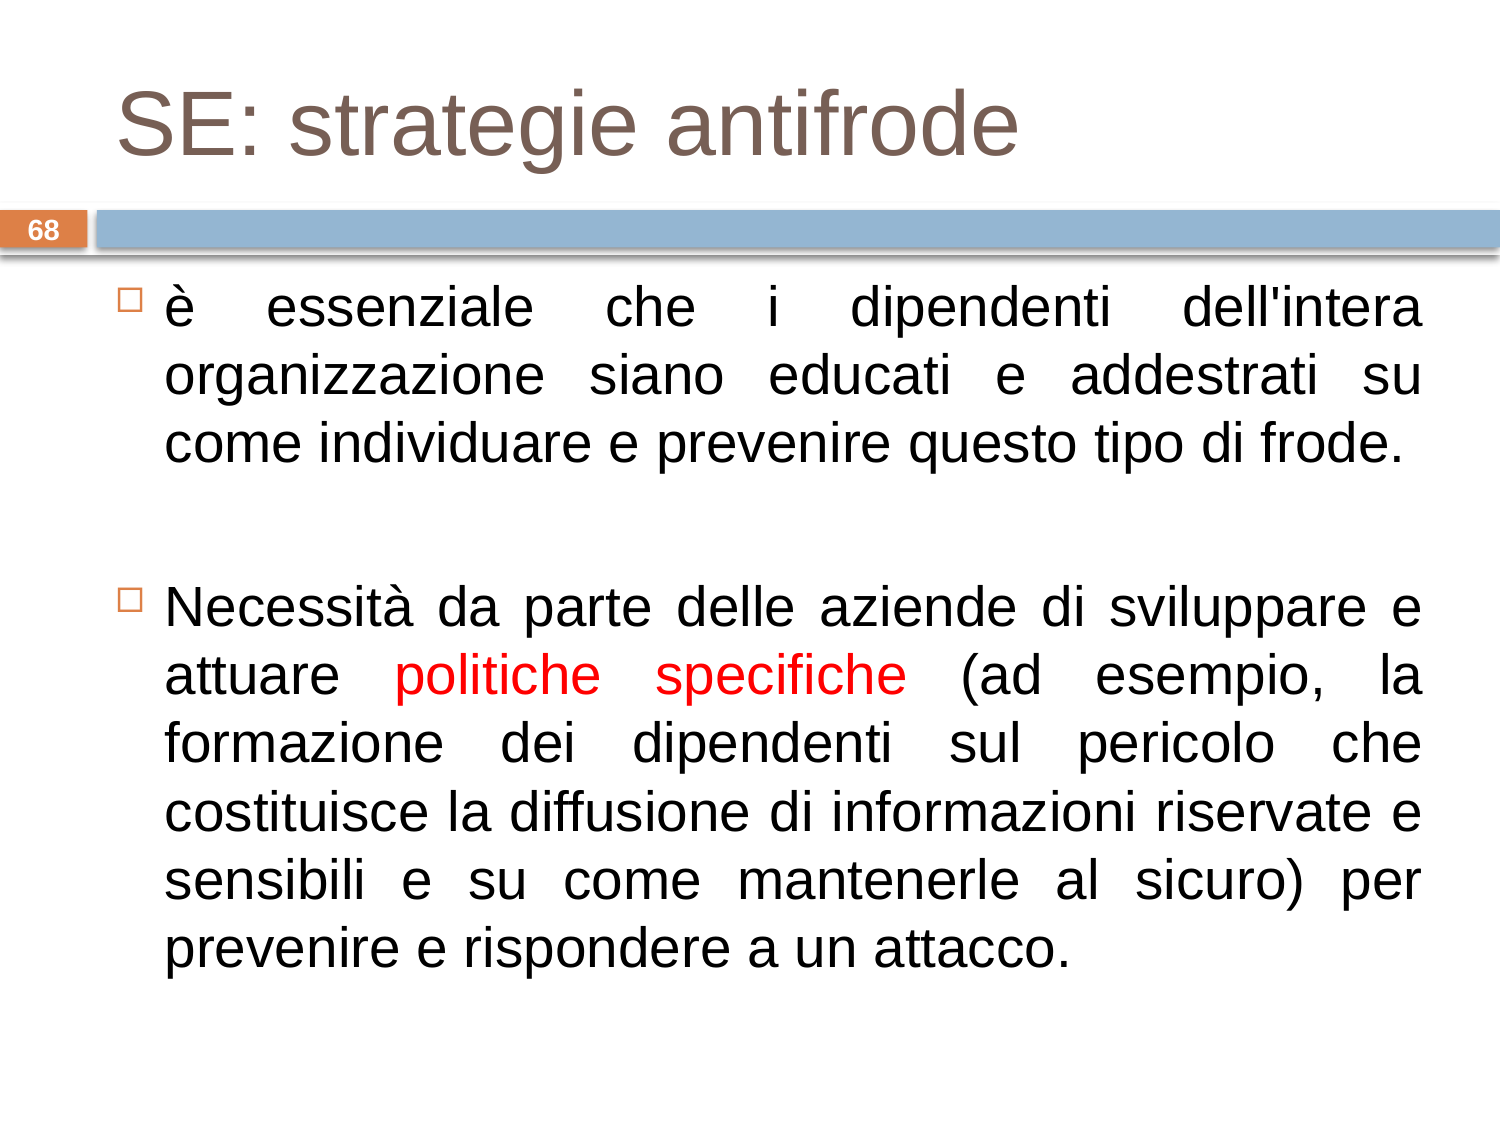

# SE: strategie antifrode
68
è essenziale che i dipendenti dell'intera organizzazione siano educati e addestrati su come individuare e prevenire questo tipo di frode.

Necessità da parte delle aziende di sviluppare e attuare politiche specifiche (ad esempio, la formazione dei dipendenti sul pericolo che costituisce la diffusione di informazioni riservate e sensibili e su come mantenerle al sicuro) per prevenire e rispondere a un attacco.